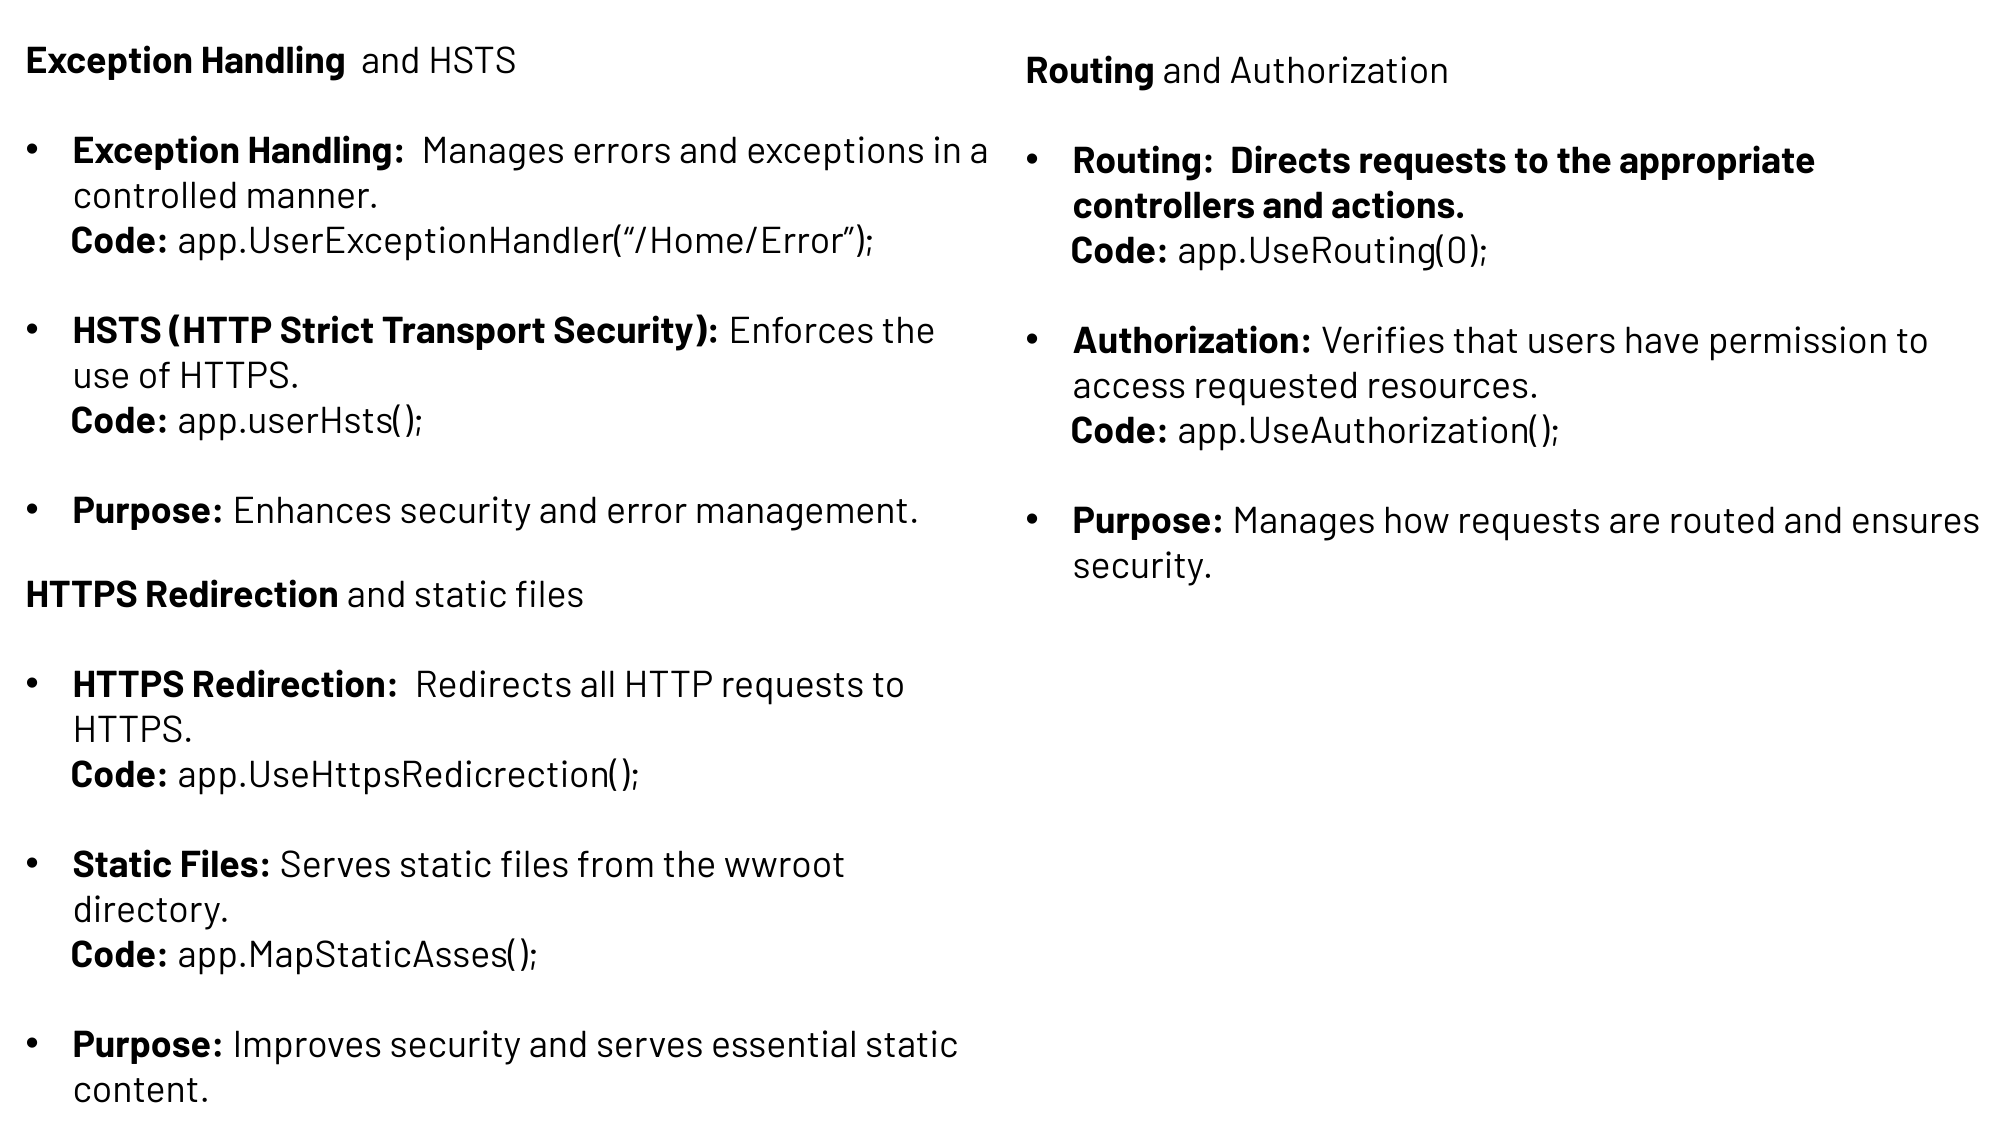

Exception Handling  and HSTS

Exception Handling:  Manages errors and exceptions in a controlled manner.
      Code: app.UserExceptionHandler(“/Home/Error”);

HSTS (HTTP Strict Transport Security): Enforces the use of HTTPS.
      Code: app.userHsts();

Purpose: Enhances security and error management.
Routing and Authorization

Routing:  Directs requests to the appropriate controllers and actions.
      Code: app.UseRouting(0);

Authorization: Verifies that users have permission to access requested resources.
      Code: app.UseAuthorization();

Purpose: Manages how requests are routed and ensures security.
HTTPS Redirection and static files

HTTPS Redirection:  Redirects all HTTP requests to HTTPS.
      Code: app.UseHttpsRedicrection();

Static Files: Serves static files from the wwroot directory.
      Code: app.MapStaticAsses();

Purpose: Improves security and serves essential static content.